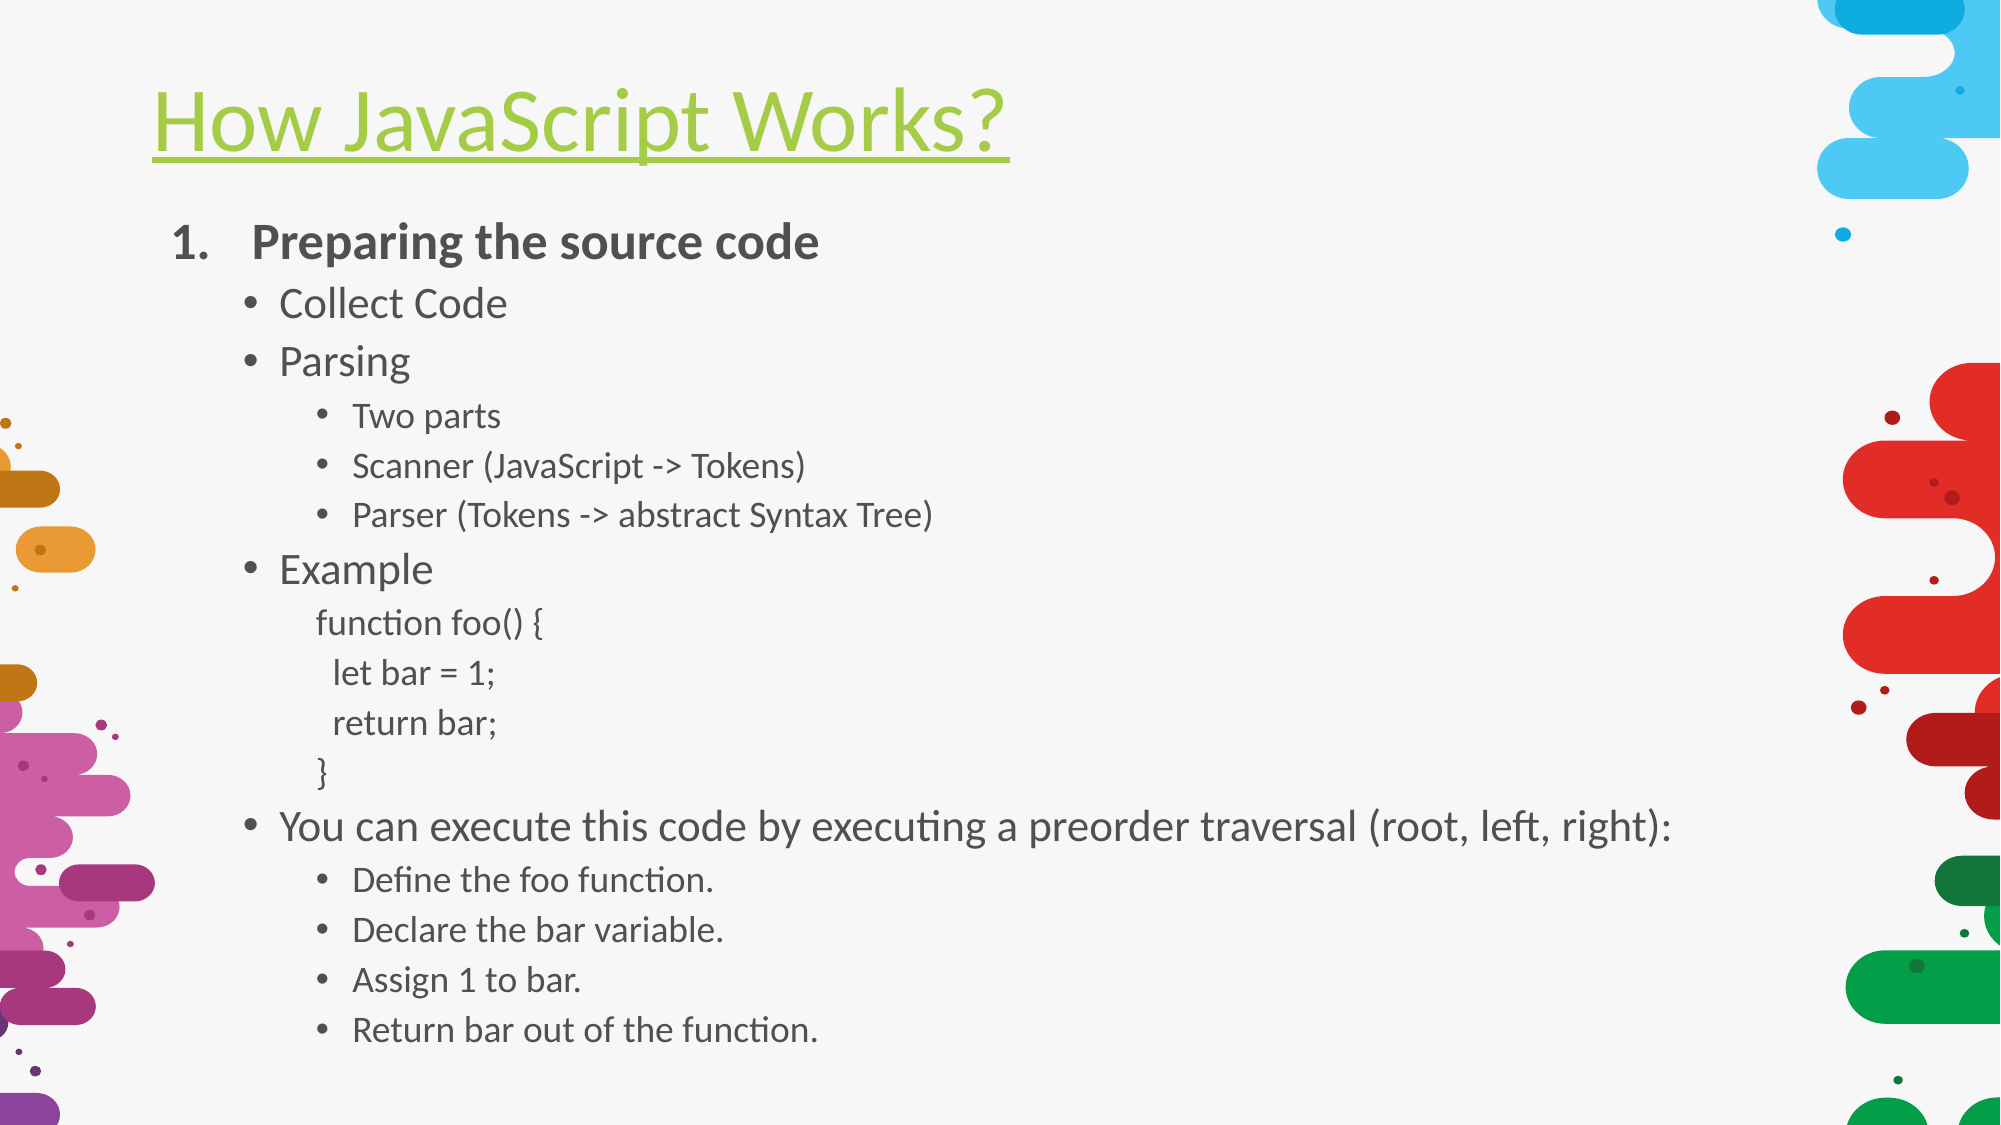

# How JavaScript Works?
Preparing the source code
Collect Code
Parsing
Two parts
Scanner (JavaScript -> Tokens)
Parser (Tokens -> abstract Syntax Tree)
Example
function foo() {
  let bar = 1;
  return bar;
}
You can execute this code by executing a preorder traversal (root, left, right):
Define the foo function.
Declare the bar variable.
Assign 1 to bar.
Return bar out of the function.